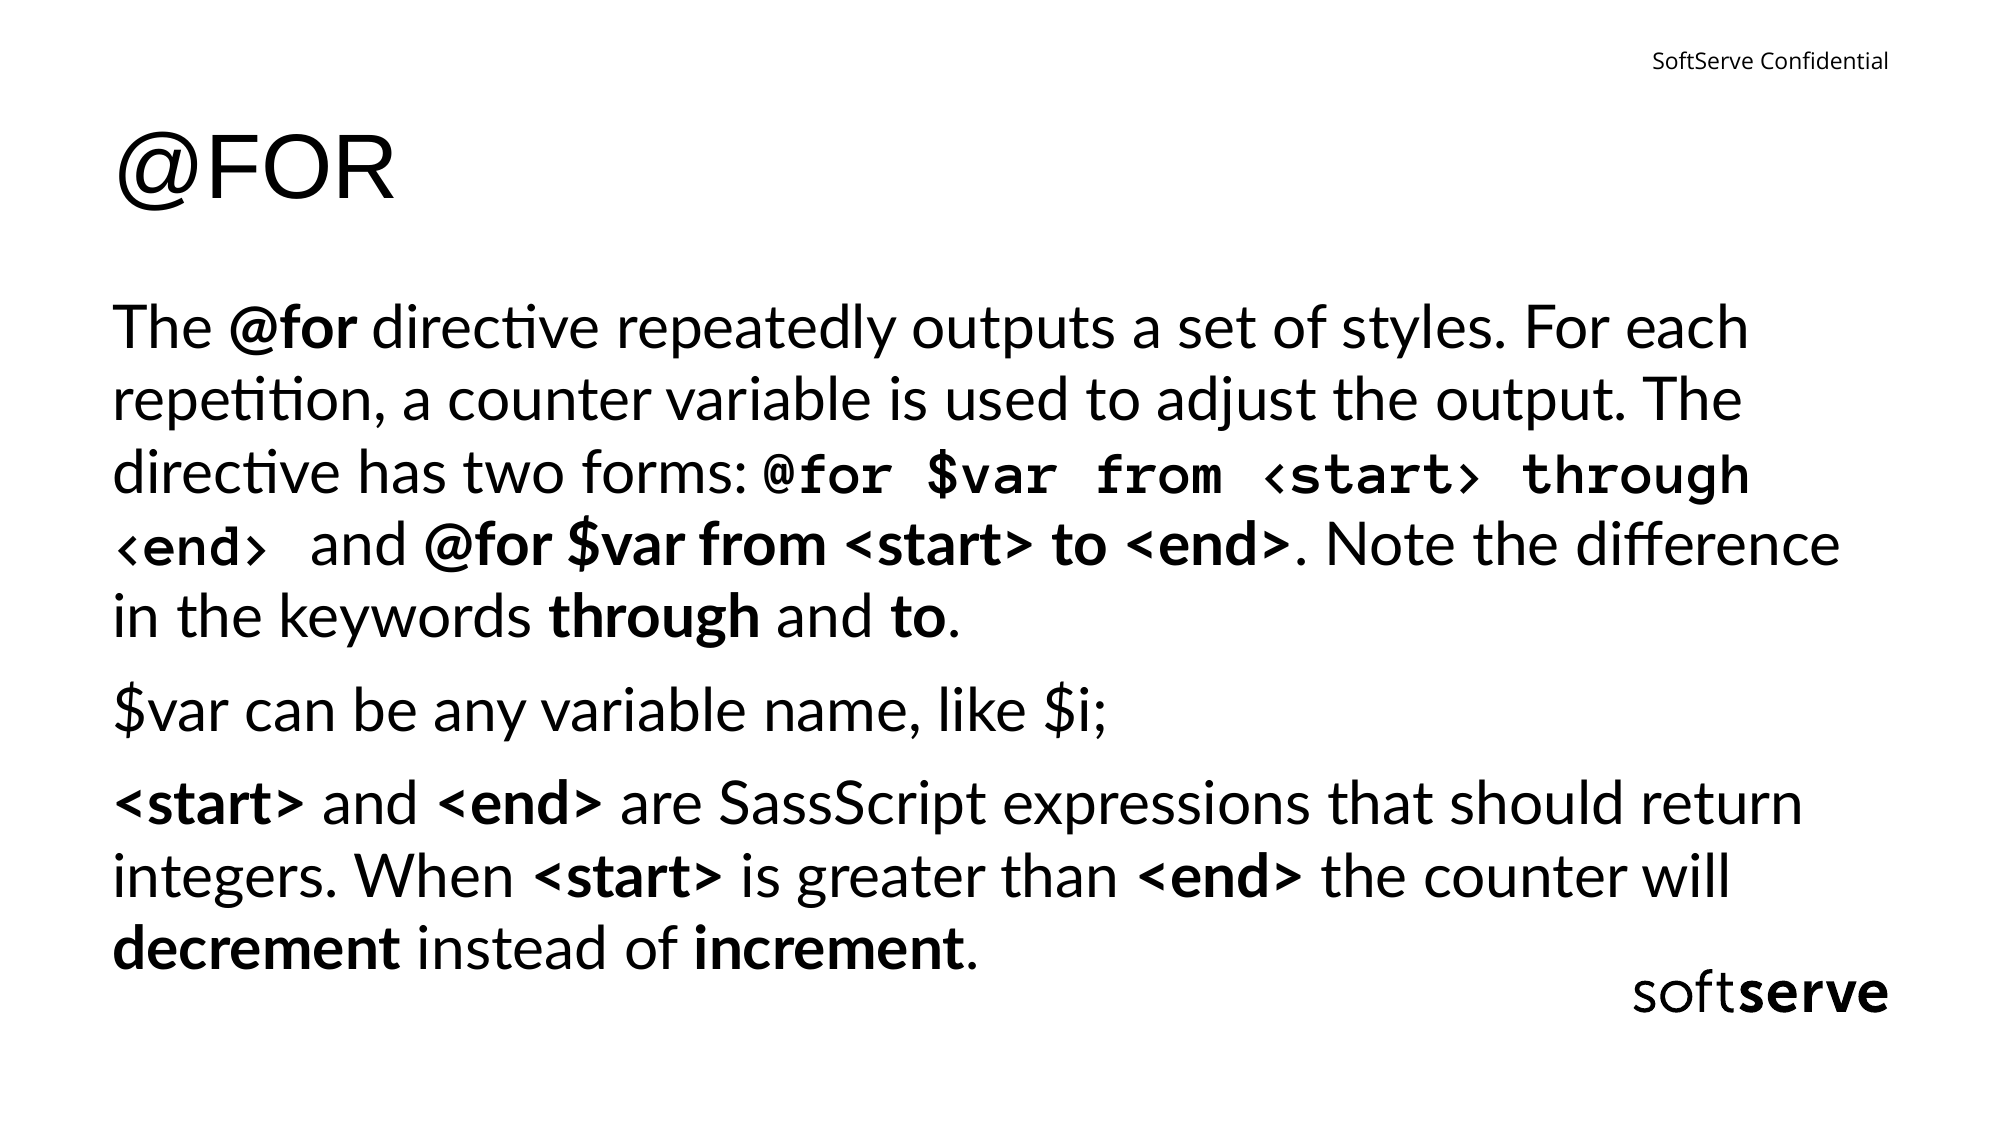

# @FOR
The @for directive repeatedly outputs a set of styles. For each repetition, a counter variable is used to adjust the output. The directive has two forms: @for $var from <start> through <end> and @for $var from <start> to <end>. Note the difference in the keywords through and to.
$var can be any variable name, like $i;
<start> and <end> are SassScript expressions that should return integers. When <start> is greater than <end> the counter will decrement instead of increment.